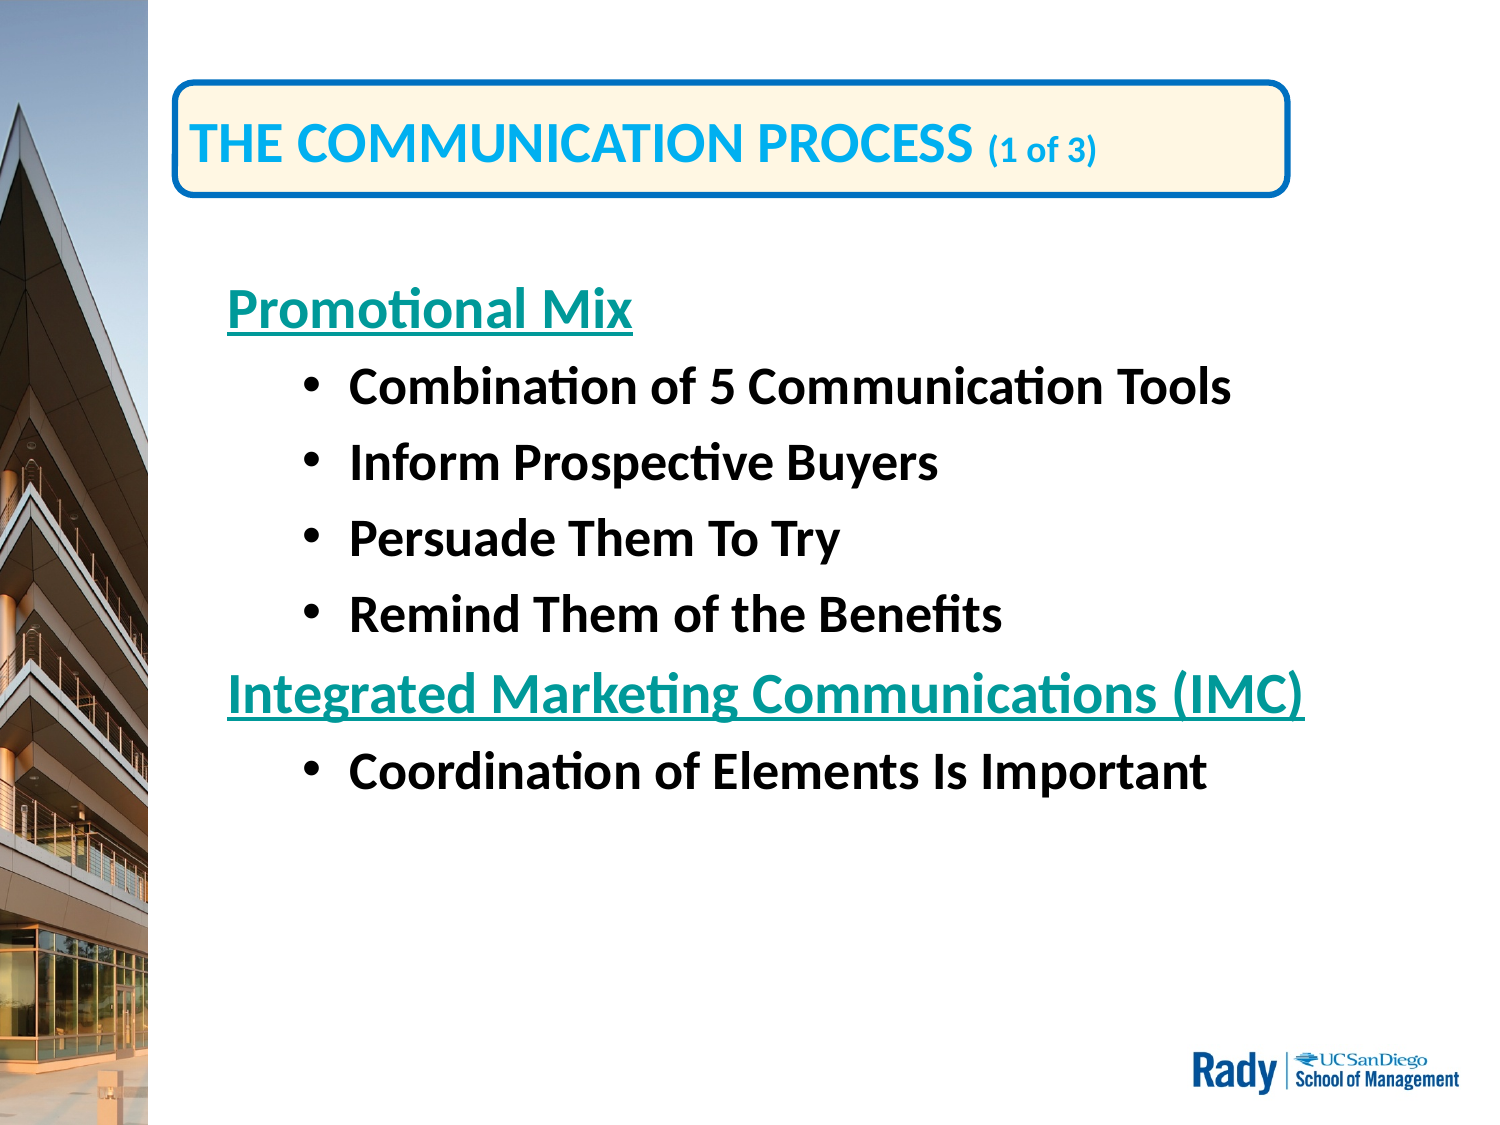

# THE COMMUNICATION PROCESS (1 of 3)

Promotional Mix
Combination of 5 Communication Tools
Inform Prospective Buyers
Persuade Them To Try
Remind Them of the Benefits
Integrated Marketing Communications (IMC)
Coordination of Elements Is Important